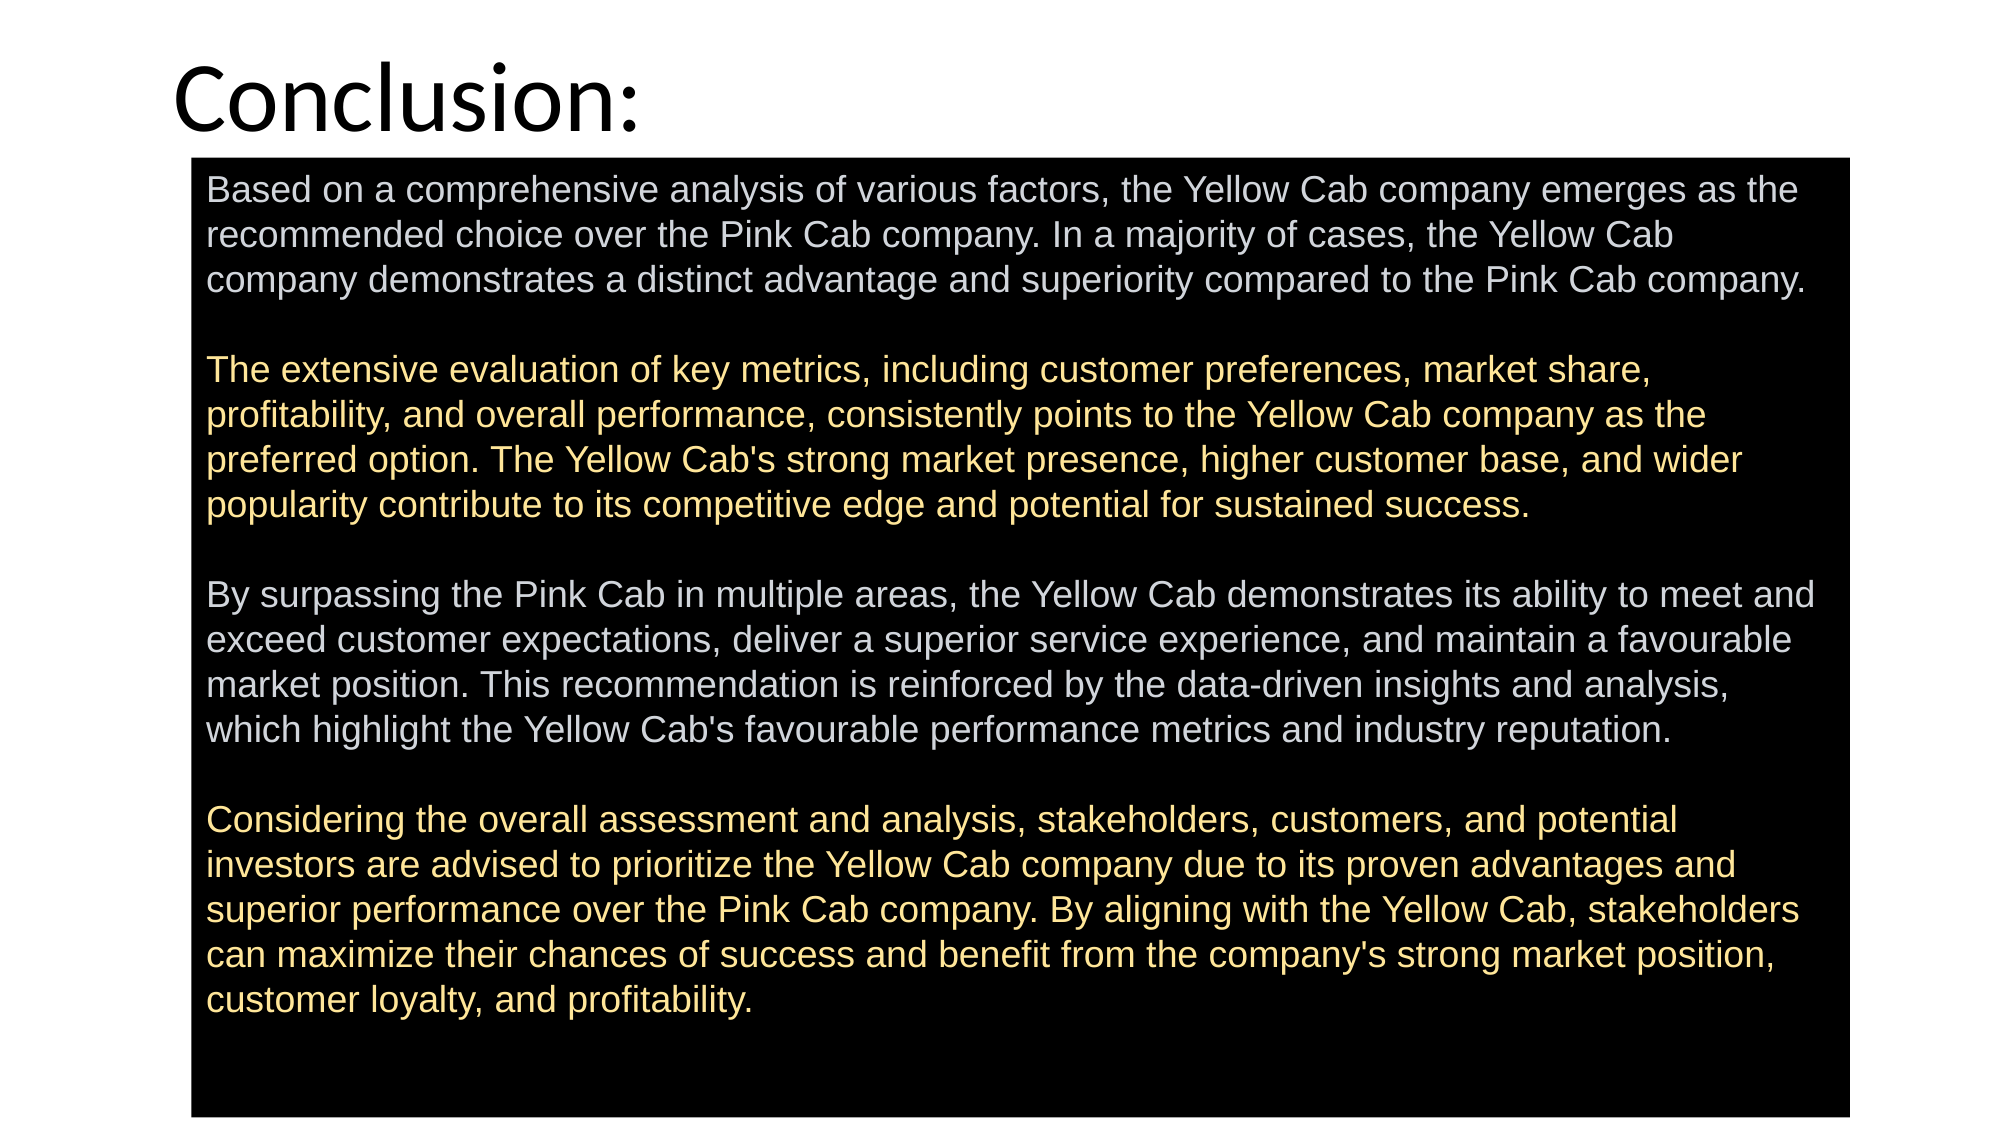

Conclusion:
Based on a comprehensive analysis of various factors, the Yellow Cab company emerges as the recommended choice over the Pink Cab company. In a majority of cases, the Yellow Cab company demonstrates a distinct advantage and superiority compared to the Pink Cab company.

The extensive evaluation of key metrics, including customer preferences, market share, profitability, and overall performance, consistently points to the Yellow Cab company as the preferred option. The Yellow Cab's strong market presence, higher customer base, and wider popularity contribute to its competitive edge and potential for sustained success.

By surpassing the Pink Cab in multiple areas, the Yellow Cab demonstrates its ability to meet and exceed customer expectations, deliver a superior service experience, and maintain a favourable market position. This recommendation is reinforced by the data-driven insights and analysis, which highlight the Yellow Cab's favourable performance metrics and industry reputation.

Considering the overall assessment and analysis, stakeholders, customers, and potential investors are advised to prioritize the Yellow Cab company due to its proven advantages and superior performance over the Pink Cab company. By aligning with the Yellow Cab, stakeholders can maximize their chances of success and benefit from the company's strong market position, customer loyalty, and profitability.